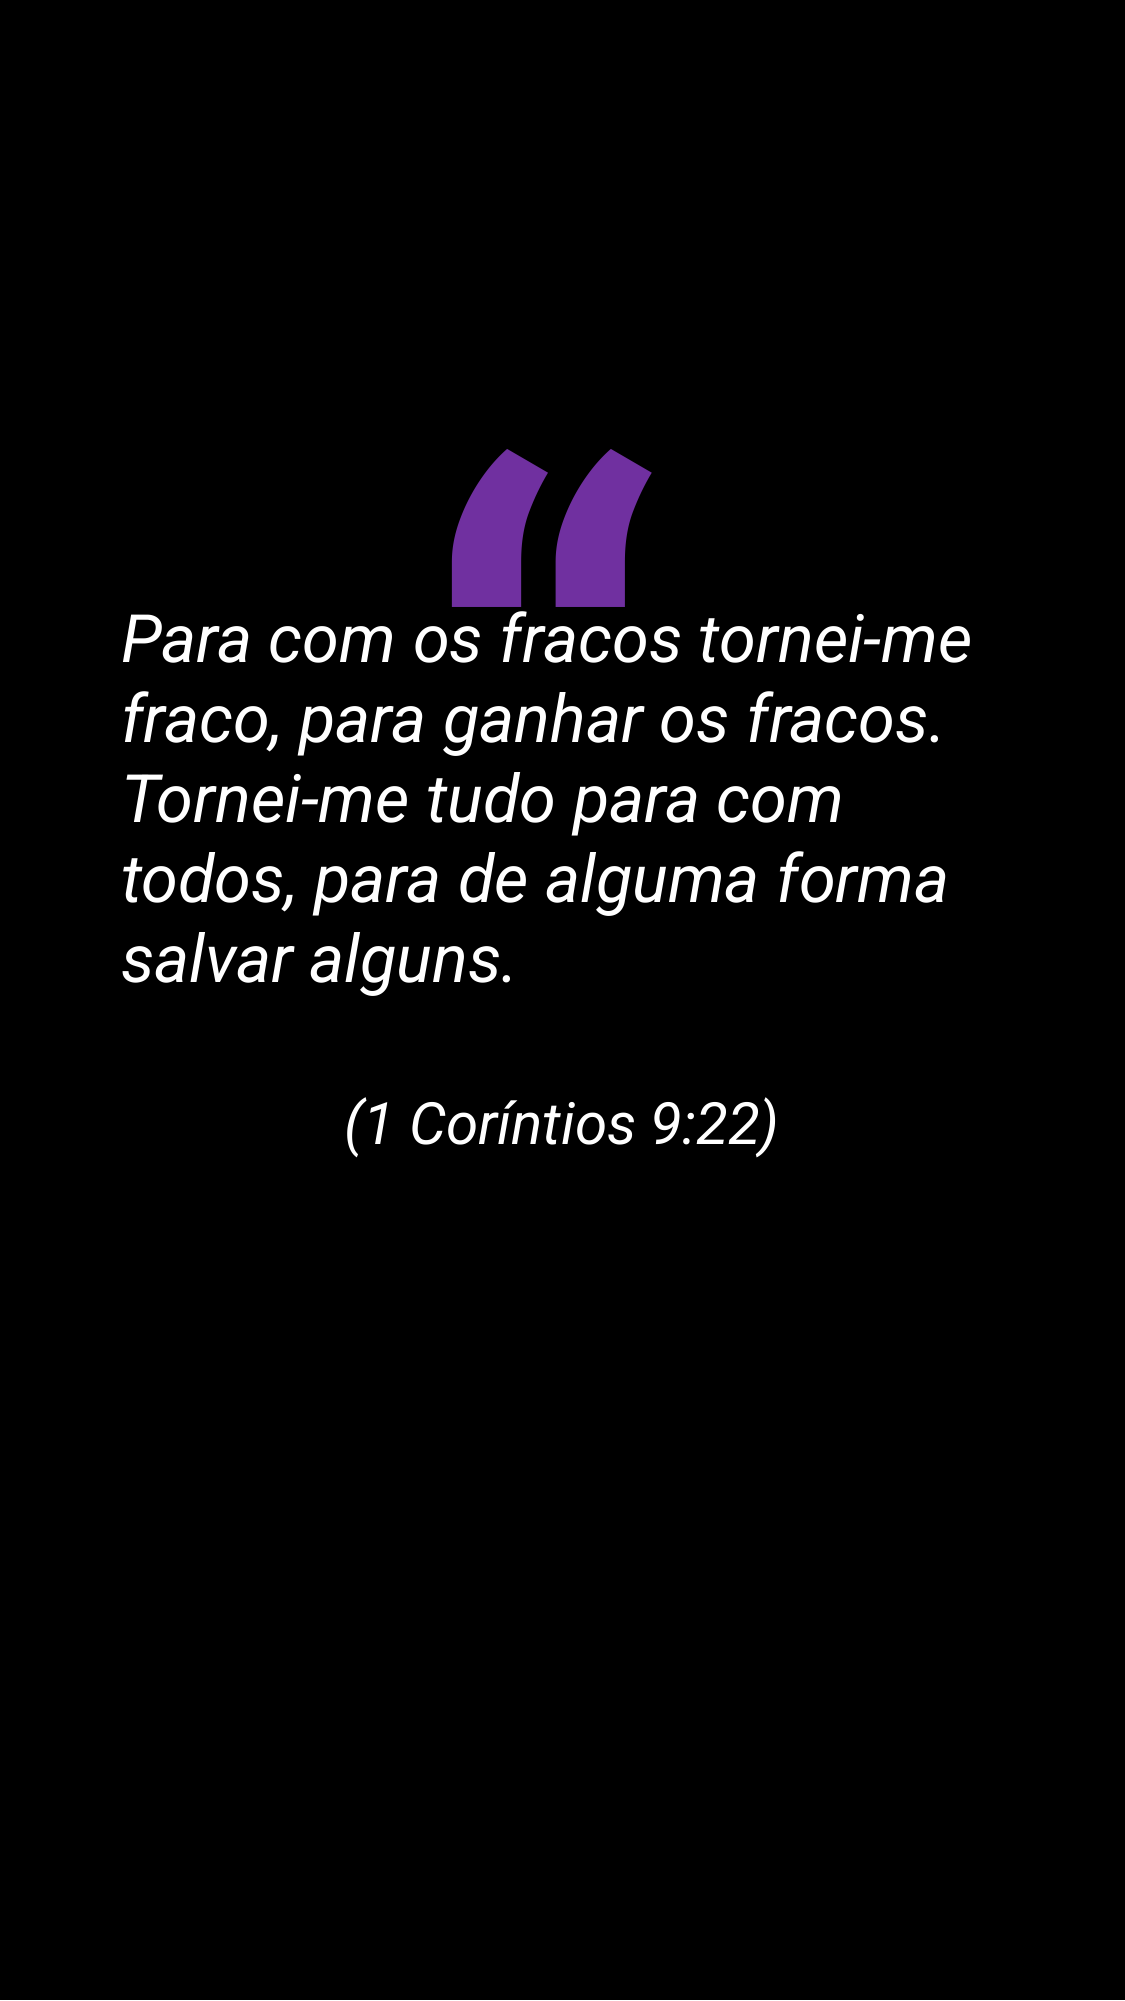

Para com os fracos tornei-me fraco, para ganhar os fracos. Tornei-me tudo para com todos, para de alguma forma salvar alguns.

(1 Coríntios 9:22)
“